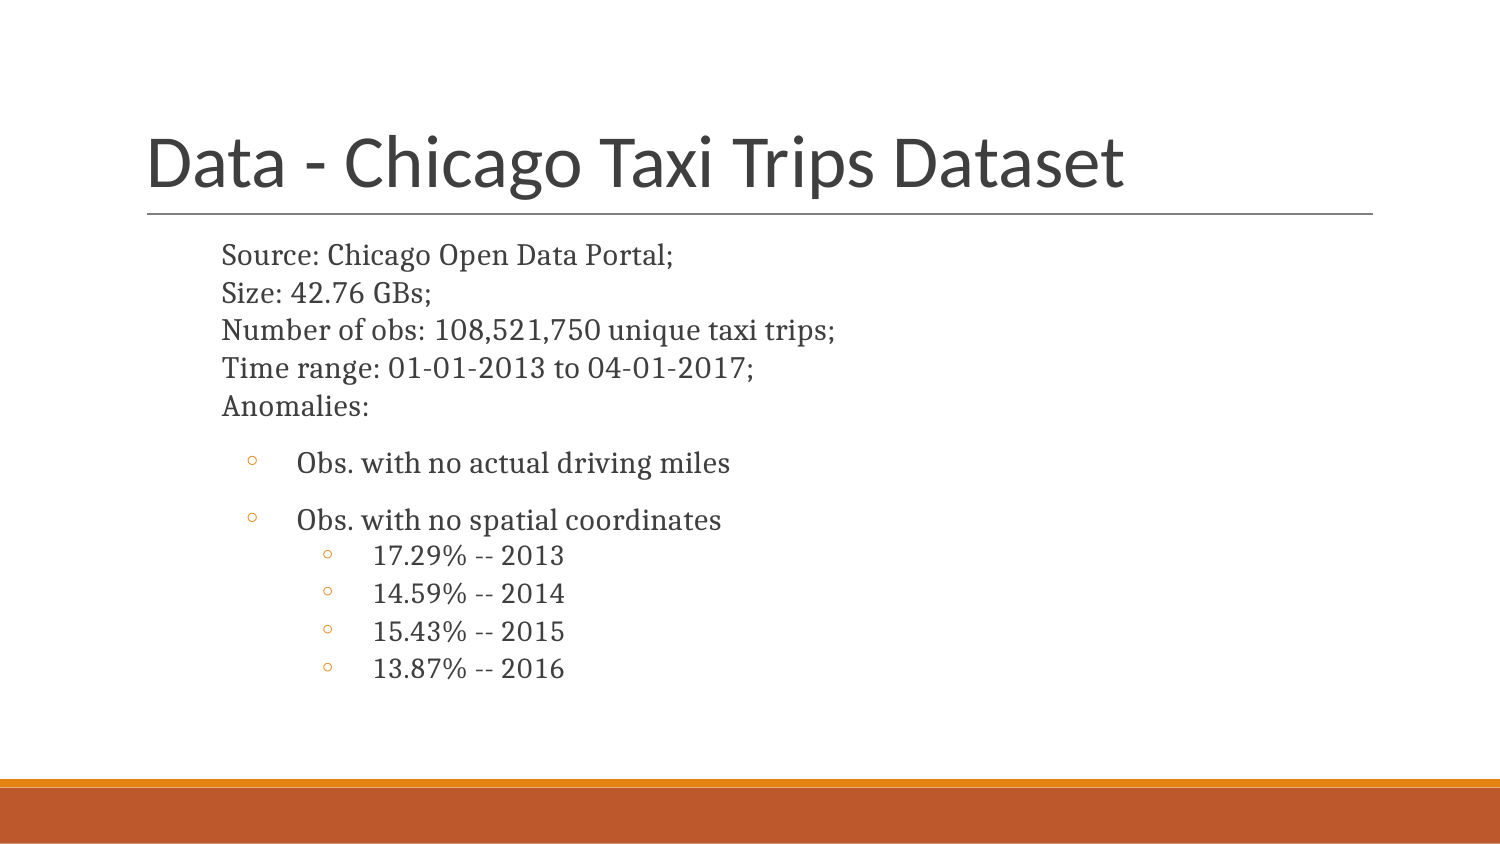

# Data - Chicago Taxi Trips Dataset
Source: Chicago Open Data Portal;
Size: 42.76 GBs;
Number of obs: 108,521,750 unique taxi trips;
Time range: 01-01-2013 to 04-01-2017;
Anomalies:
Obs. with no actual driving miles
Obs. with no spatial coordinates
17.29% -- 2013
14.59% -- 2014
15.43% -- 2015
13.87% -- 2016